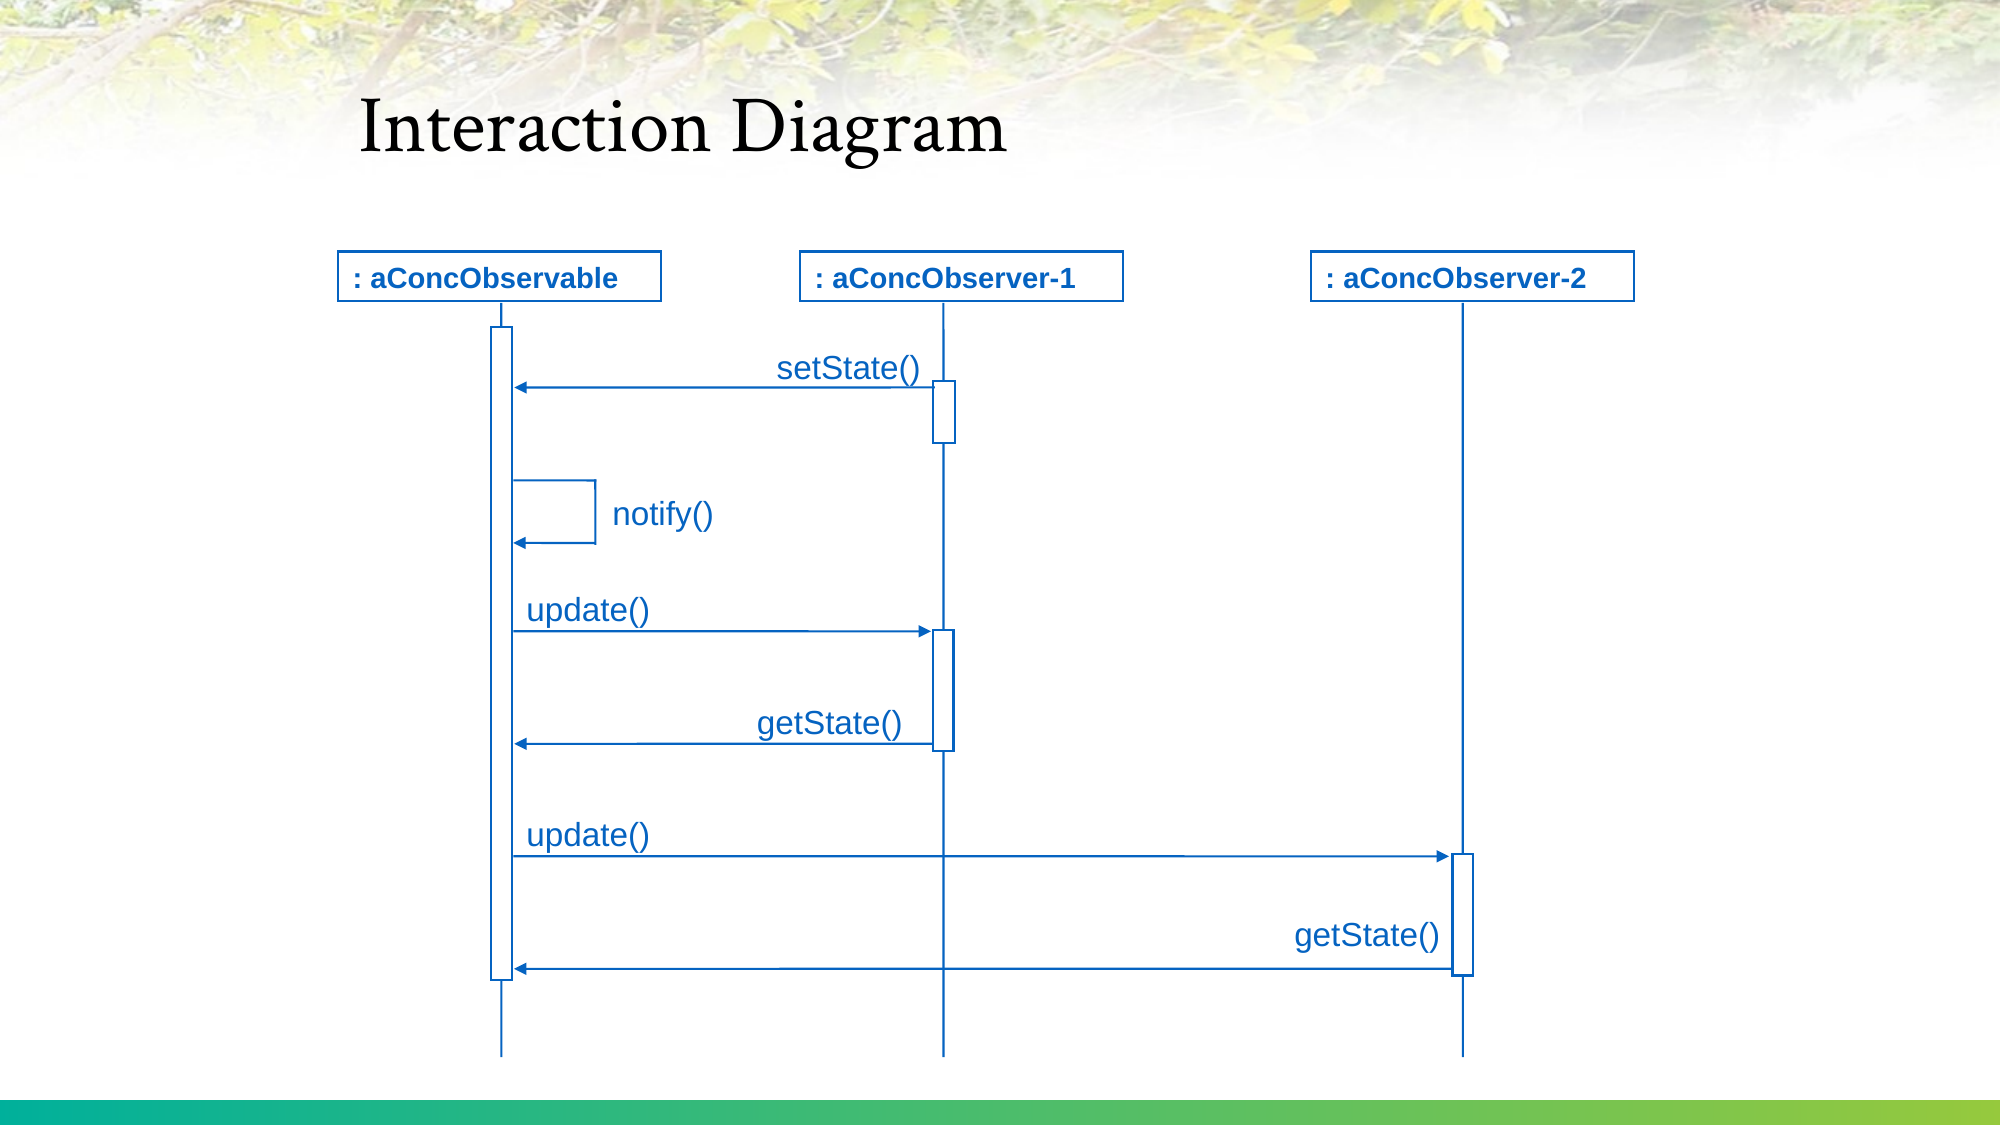

# Interaction Diagram
: aConcObservable
: aConcObserver-1
: aConcObserver-2

setState()

notify()

update()

getState()

update()

getState()